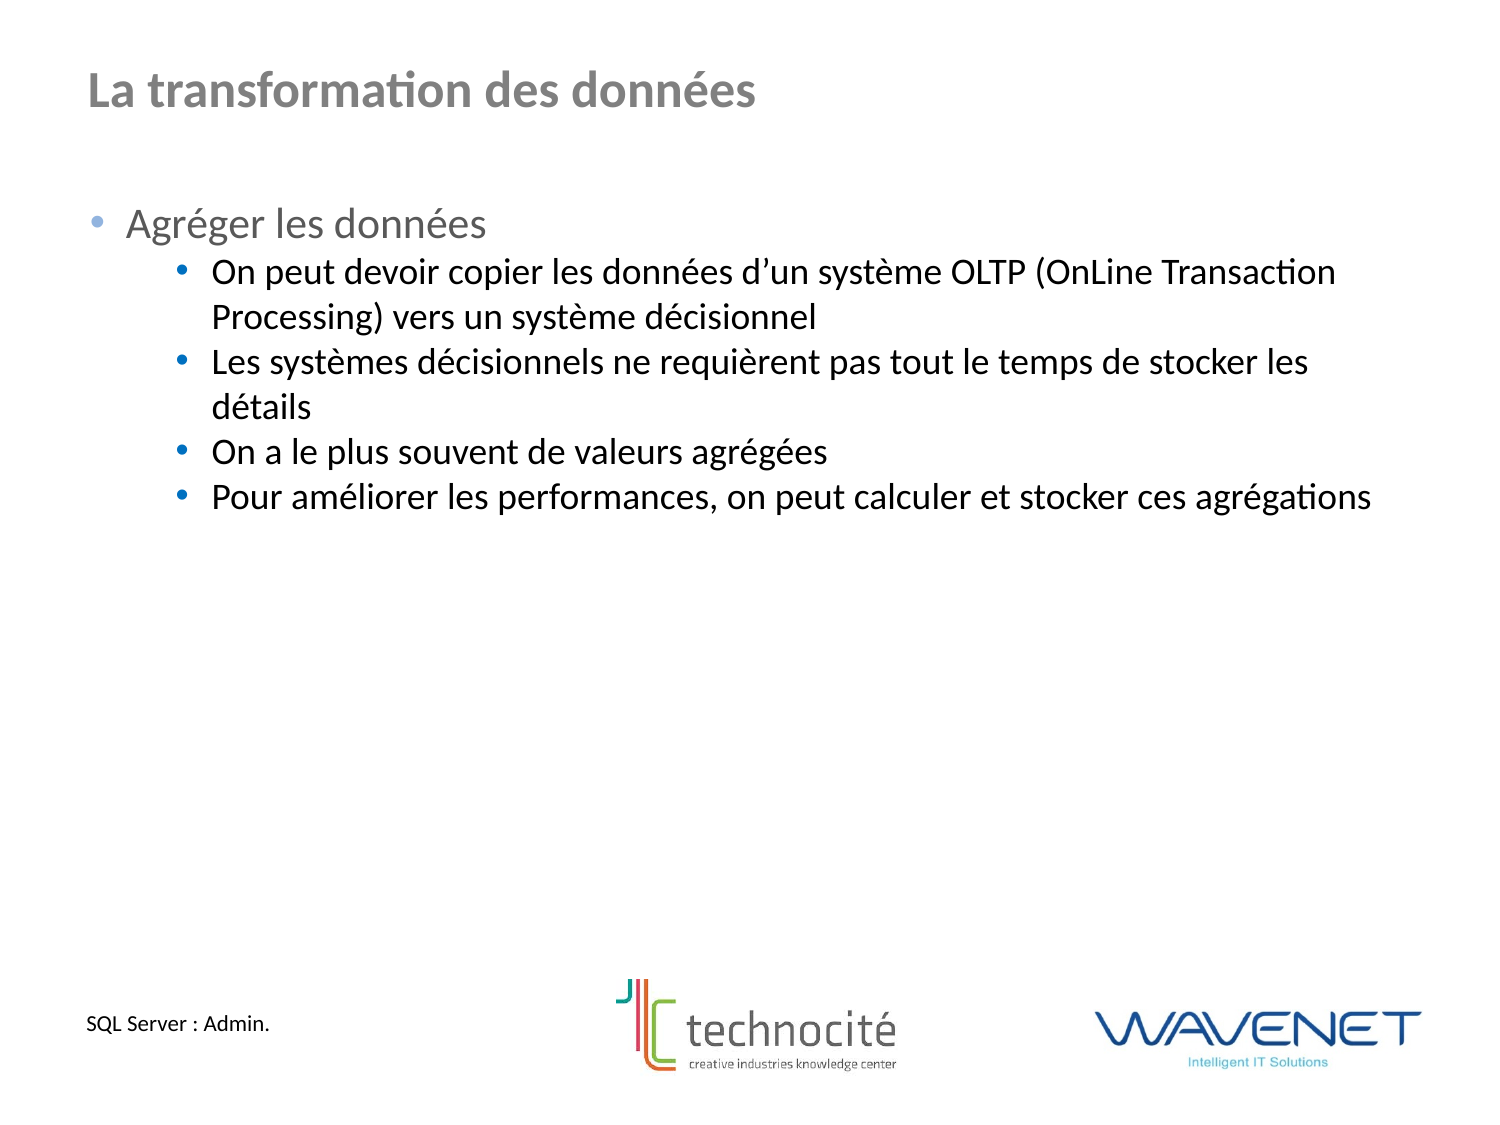

La transformation des données
Agréger les données
On peut devoir copier les données d’un système OLTP (OnLine Transaction Processing) vers un système décisionnel
Les systèmes décisionnels ne requièrent pas tout le temps de stocker les détails
On a le plus souvent de valeurs agrégées
Pour améliorer les performances, on peut calculer et stocker ces agrégations
SQL Server : Admin.